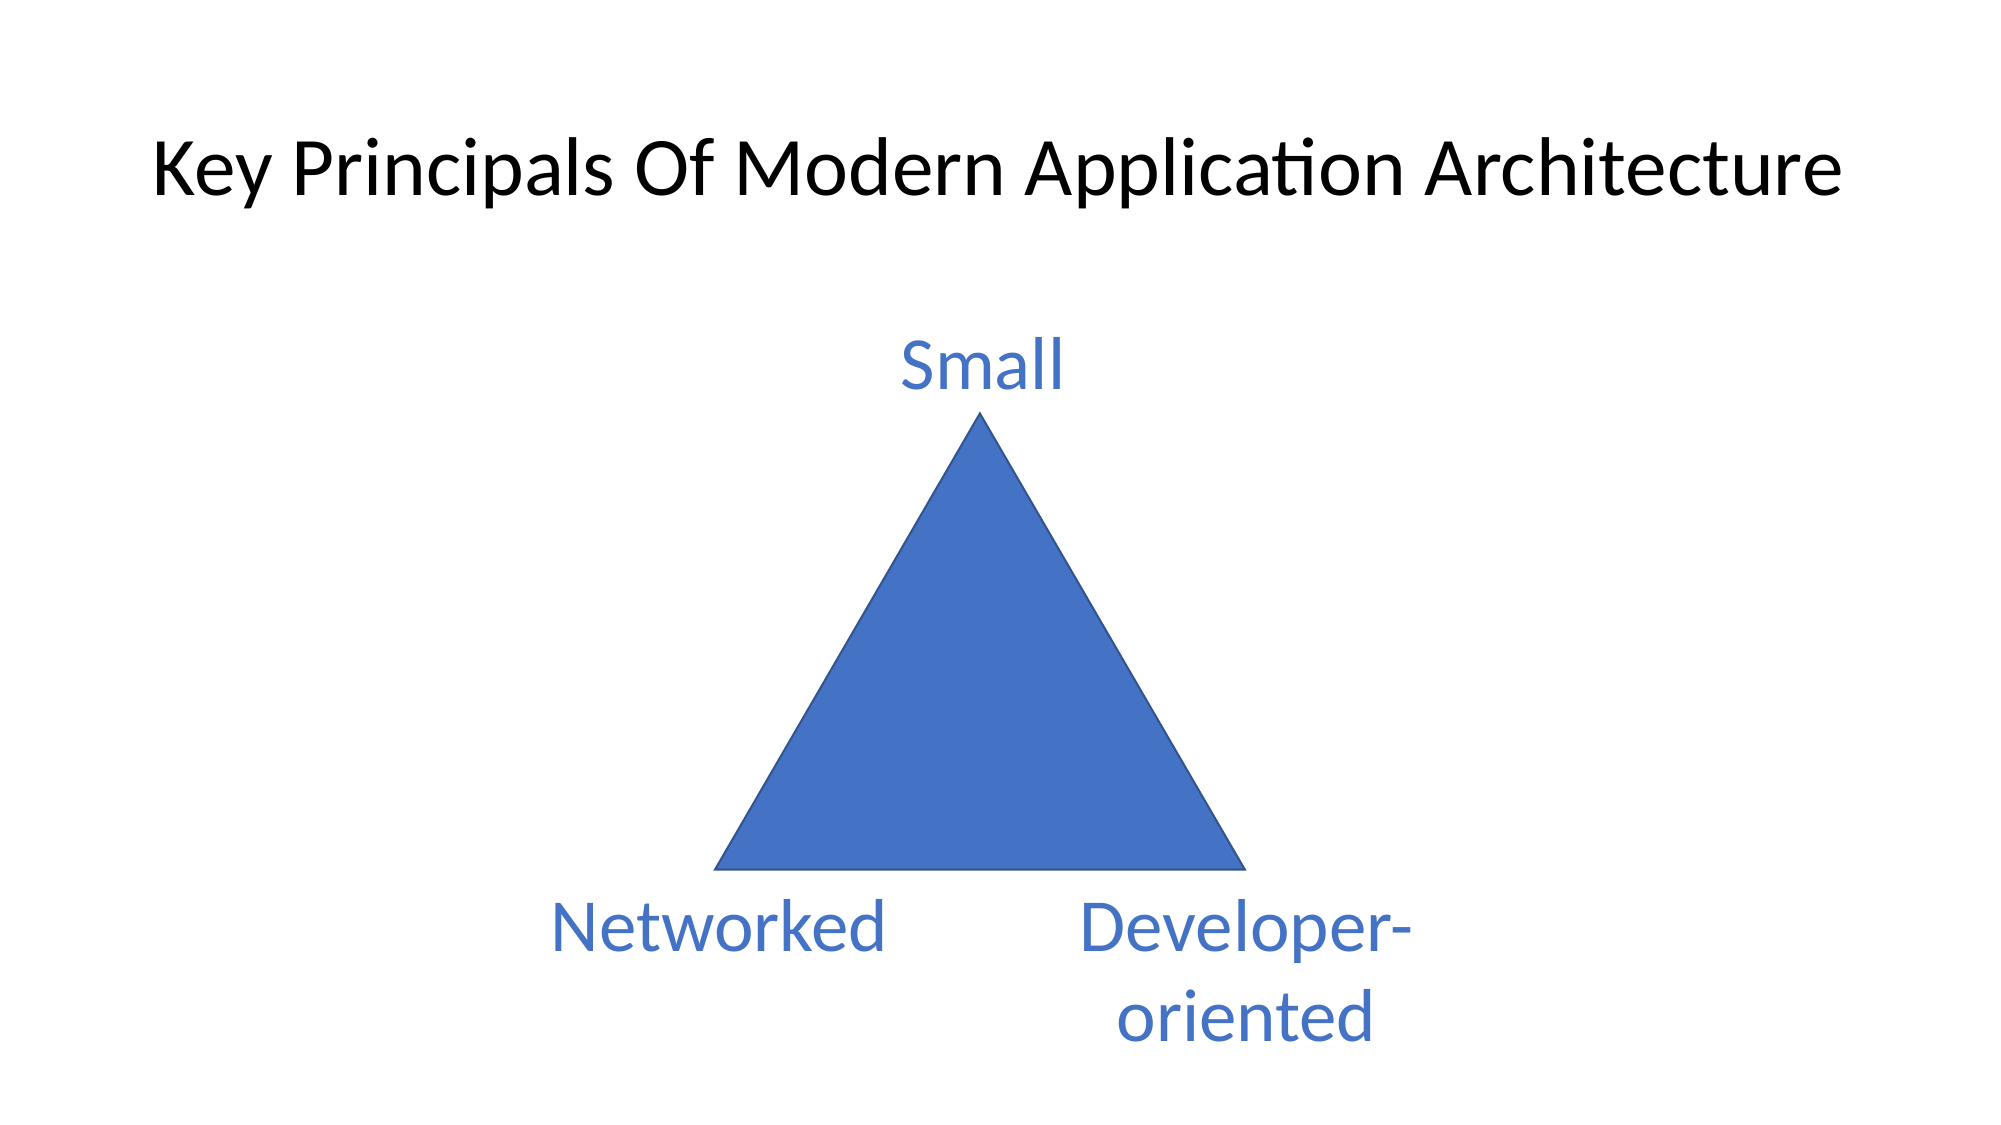

# Key Principals Of Modern Application Architecture
Small

Networked
Developer-oriented